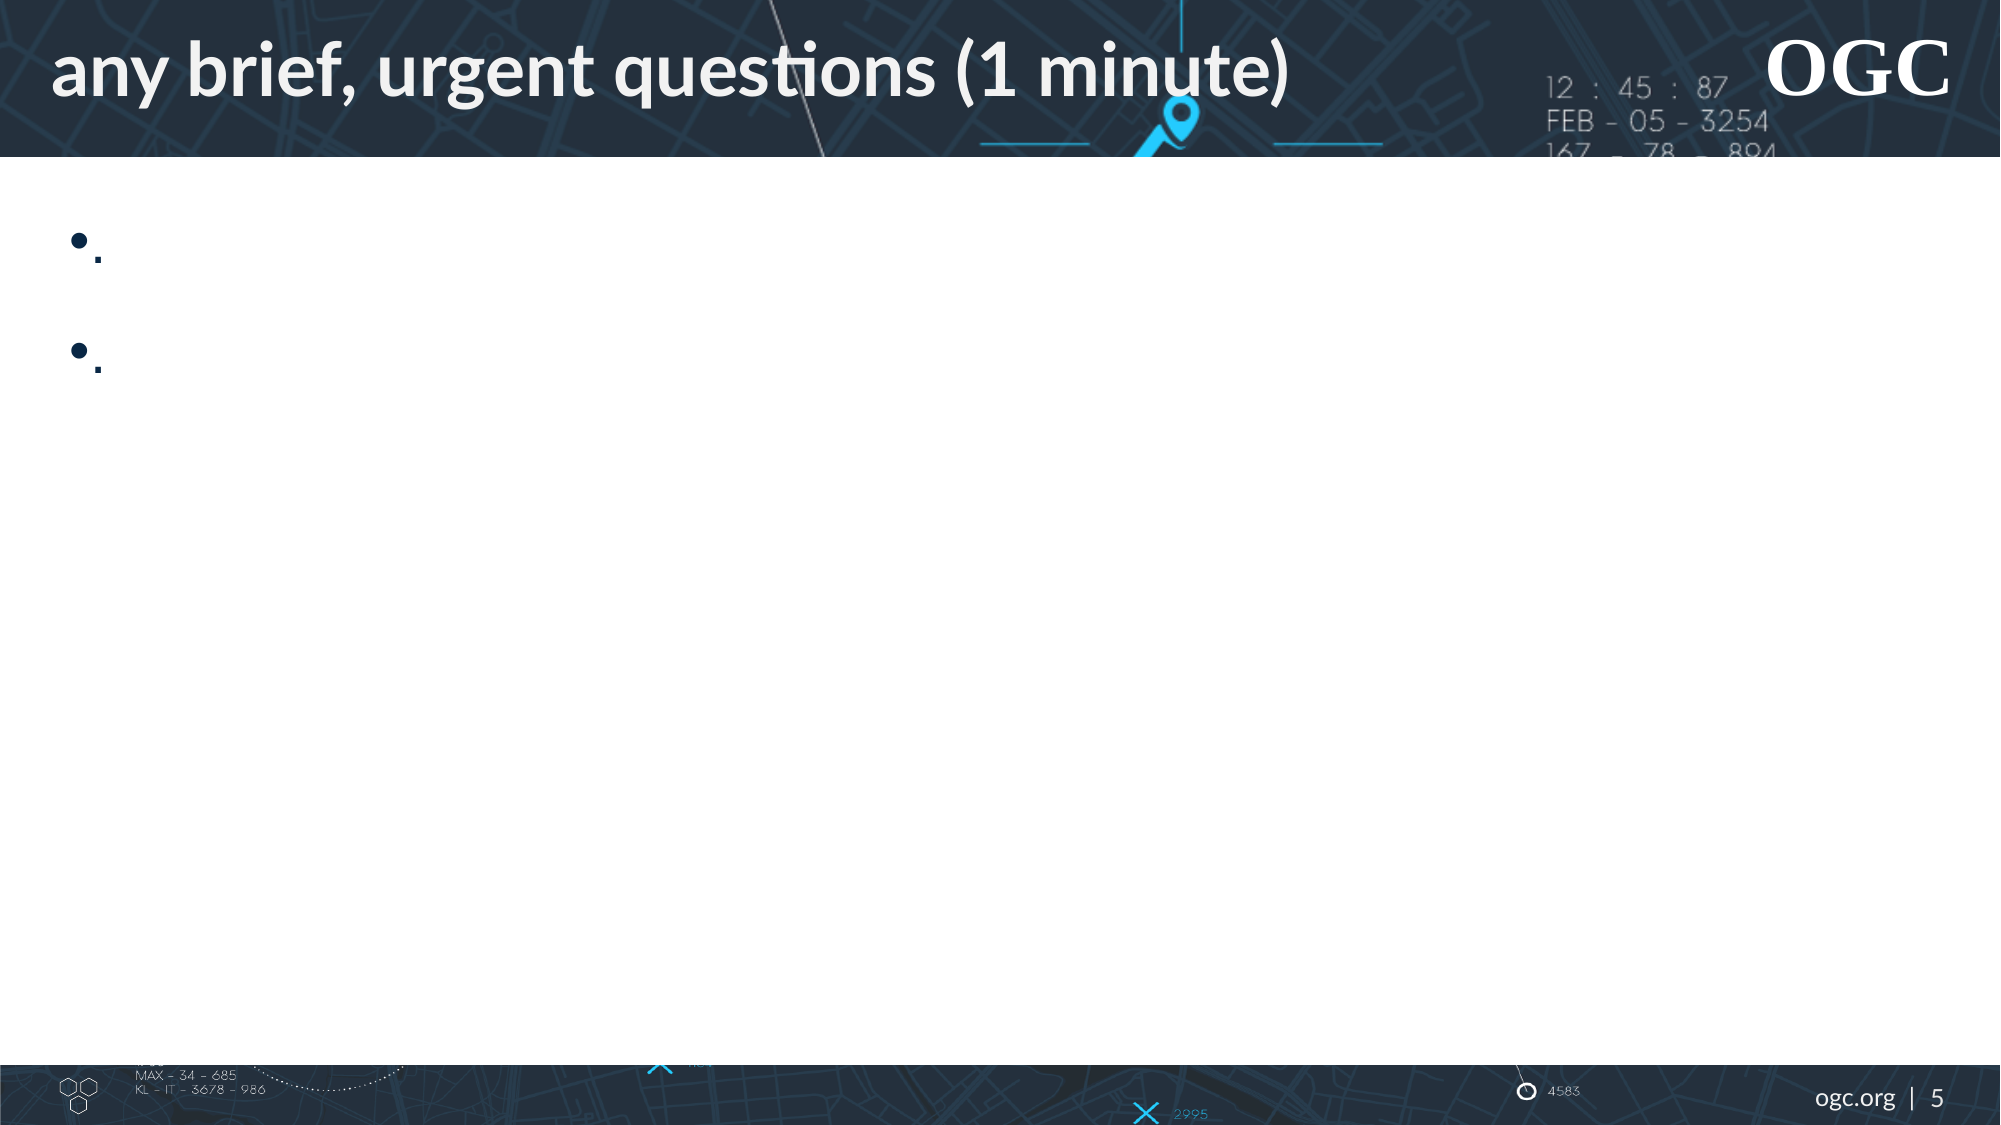

# any brief, urgent questions (1 minute)
.
.
5